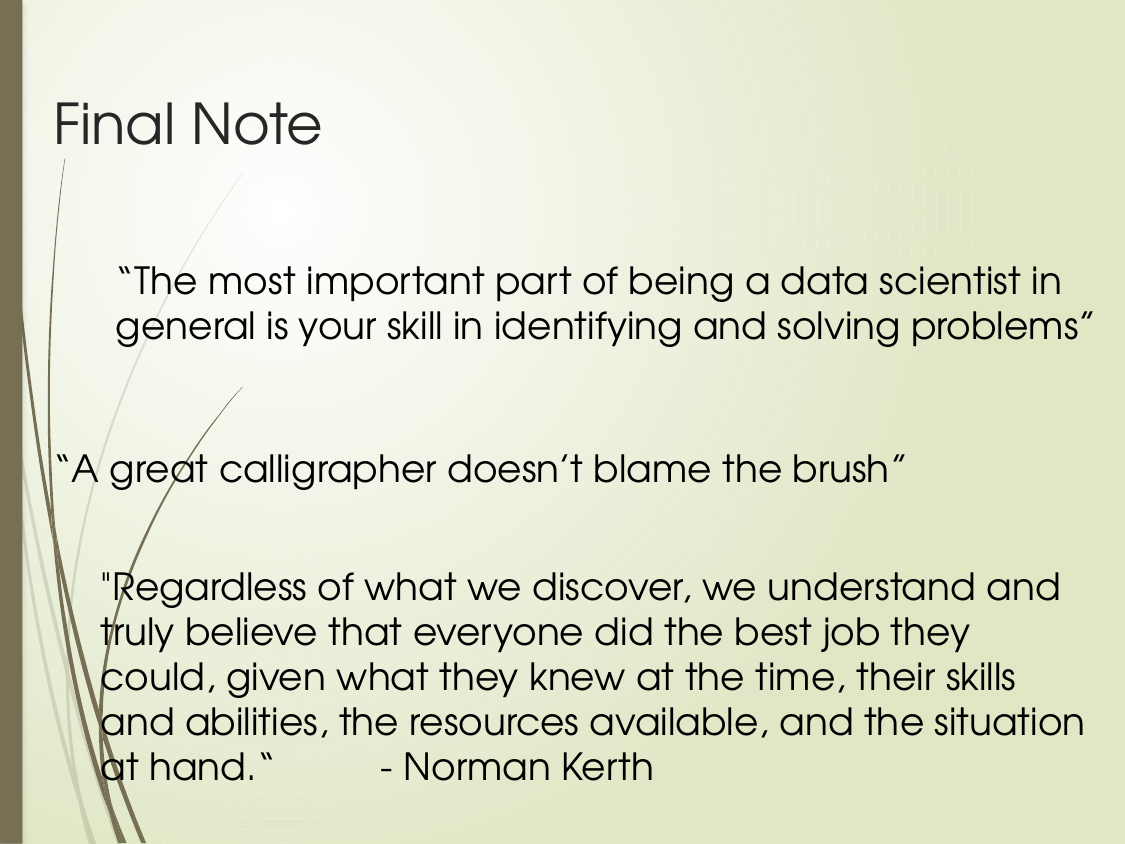

# Final Note
“The most important part of being a data scientist in general is your skill in identifying and solving problems”
“A great calligrapher doesn’t blame the brush”
"Regardless of what we discover, we understand and truly believe that everyone did the best job they could, given what they knew at the time, their skills and abilities, the resources available, and the situation at hand.“          - Norman Kerth